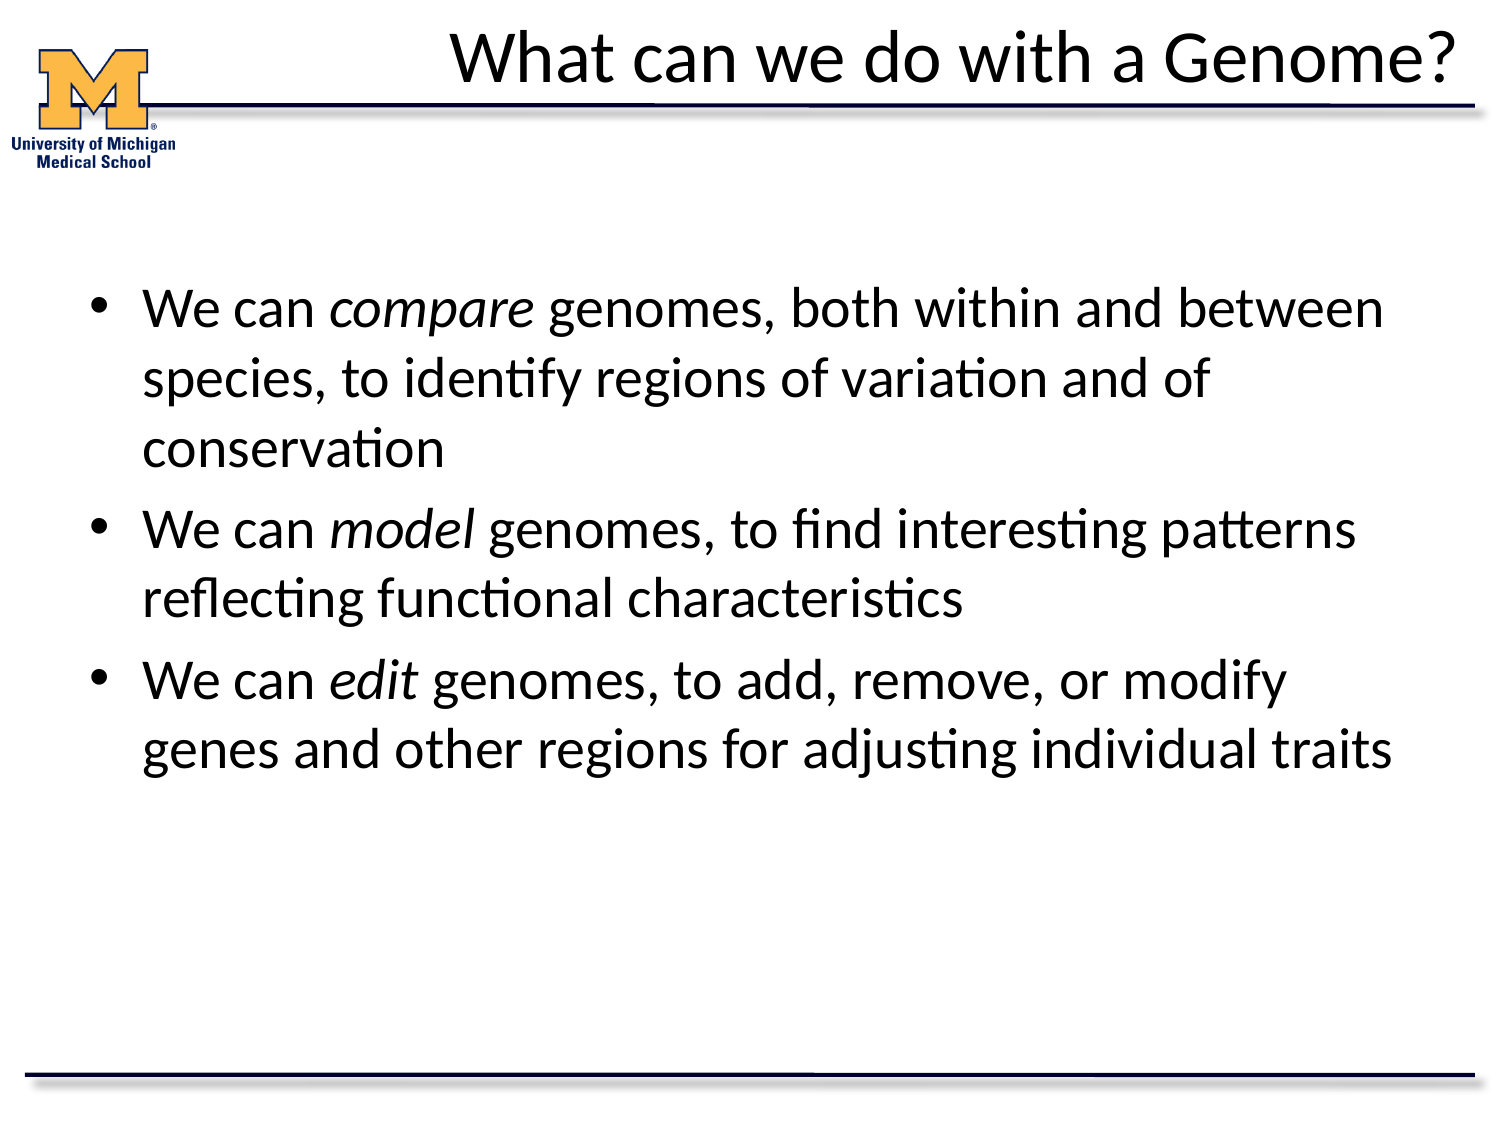

# What can we do with a Genome?
We can compare genomes, both within and between species, to identify regions of variation and of conservation
We can model genomes, to find interesting patterns reflecting functional characteristics
We can edit genomes, to add, remove, or modify genes and other regions for adjusting individual traits